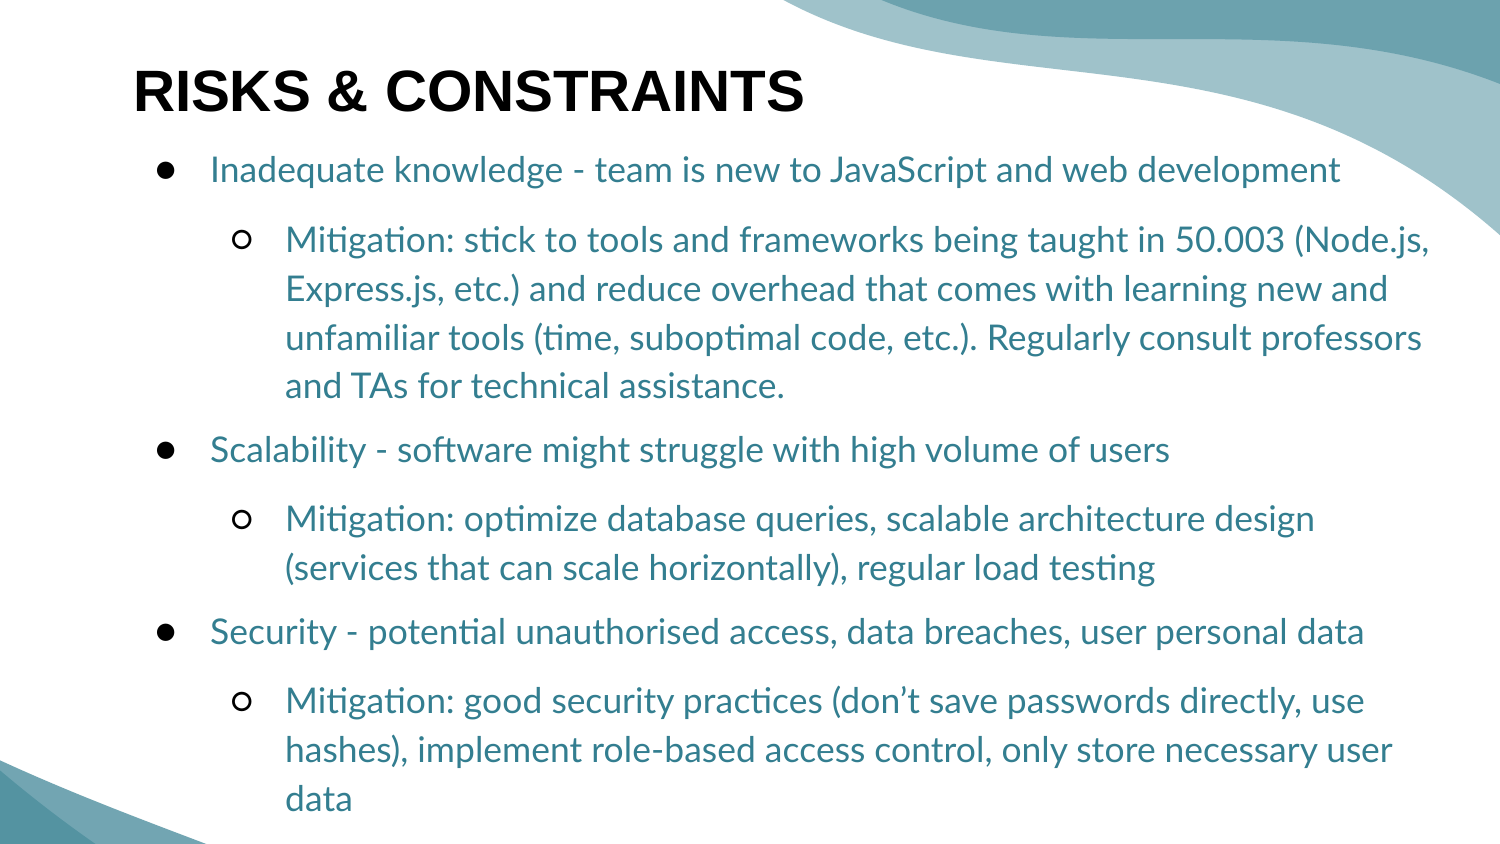

# RISKS & CONSTRAINTS
Inadequate knowledge - team is new to JavaScript and web development
Mitigation: stick to tools and frameworks being taught in 50.003 (Node.js, Express.js, etc.) and reduce overhead that comes with learning new and unfamiliar tools (time, suboptimal code, etc.). Regularly consult professors and TAs for technical assistance.
Scalability - software might struggle with high volume of users
Mitigation: optimize database queries, scalable architecture design (services that can scale horizontally), regular load testing
Security - potential unauthorised access, data breaches, user personal data
Mitigation: good security practices (don’t save passwords directly, use hashes), implement role-based access control, only store necessary user data